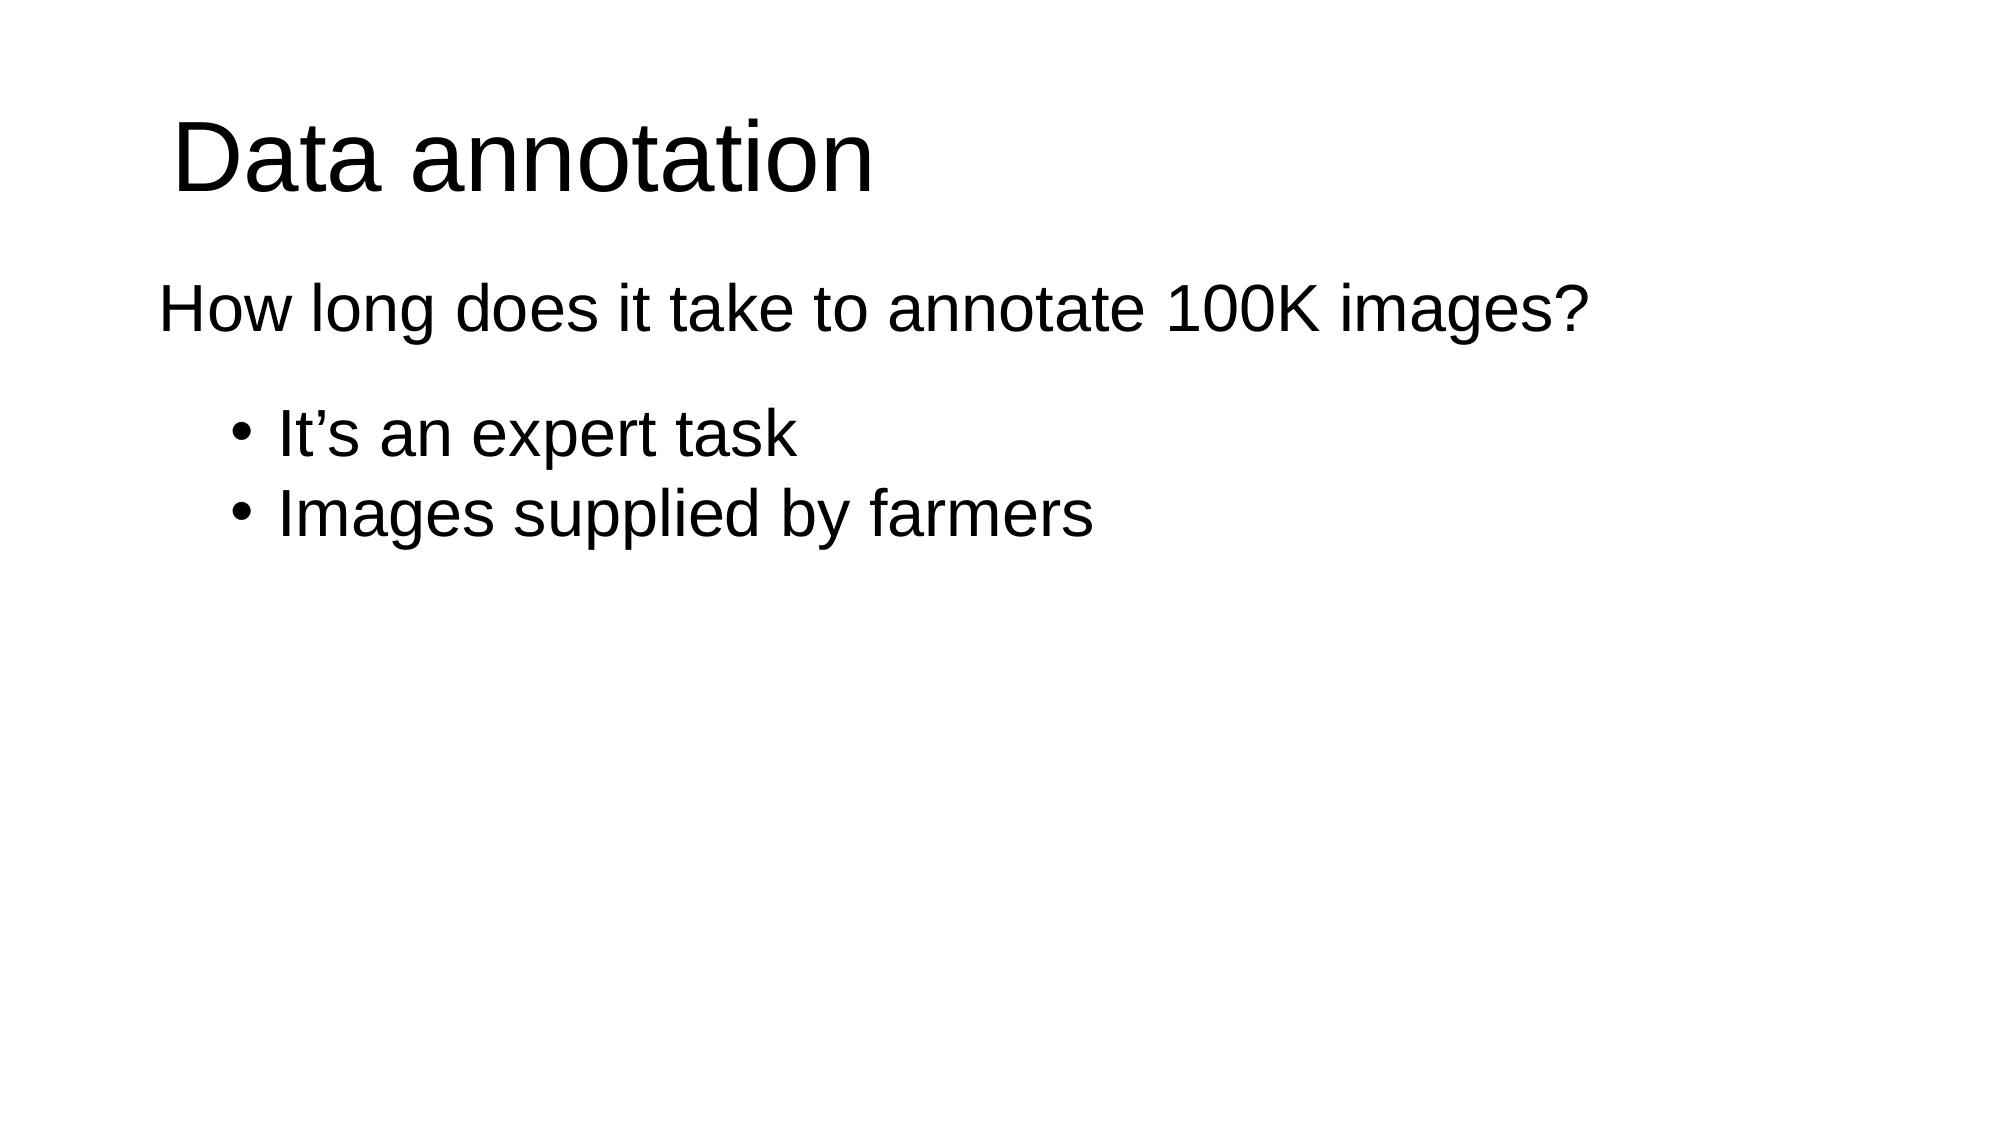

Data annotation
How long does it take to annotate 100K images?
It’s an expert task
Images supplied by farmers